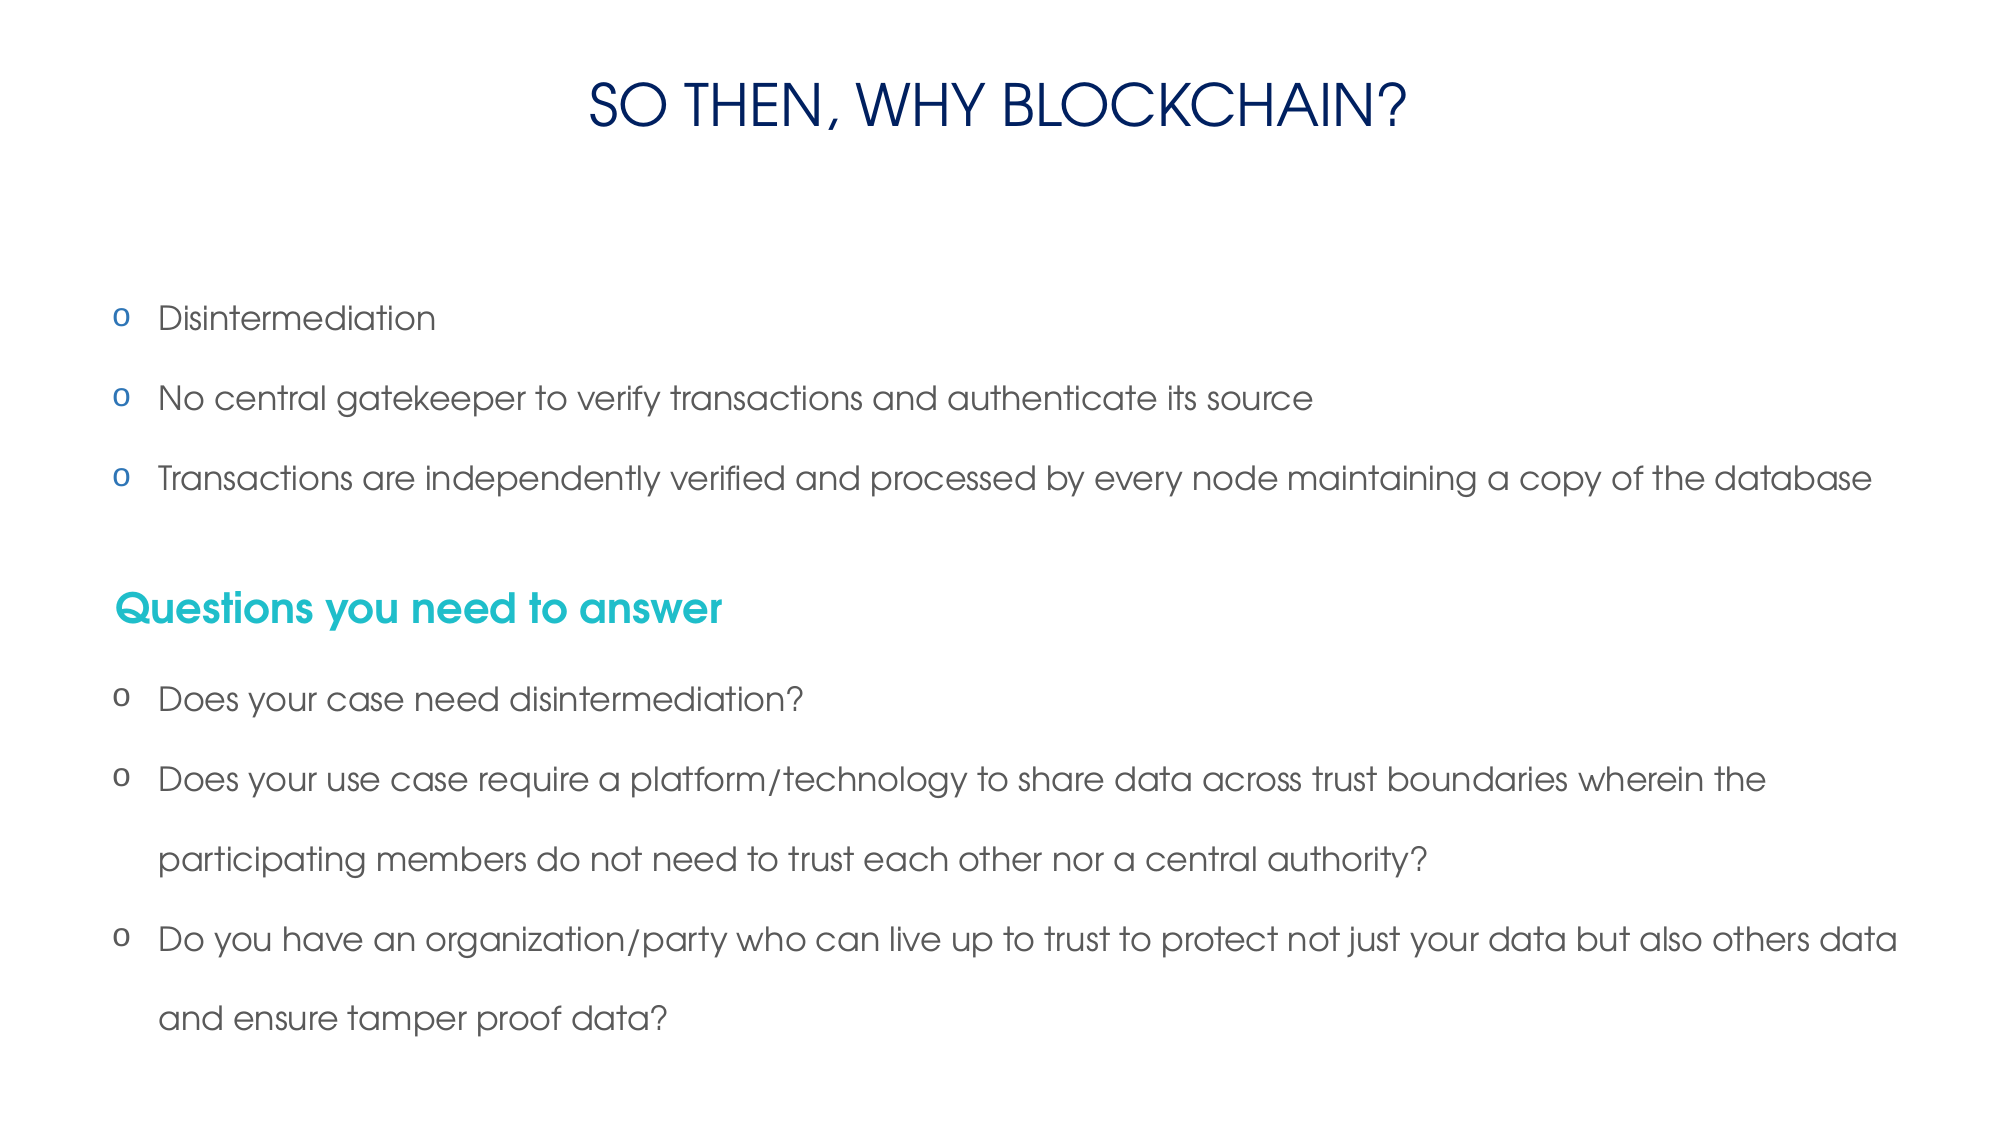

SO THEN, WHY BLOCKCHAIN?
Disintermediation
No central gatekeeper to verify transactions and authenticate its source
Transactions are independently verified and processed by every node maintaining a copy of the database
Questions you need to answer
Does your case need disintermediation?
Does your use case require a platform/technology to share data across trust boundaries wherein the participating members do not need to trust each other nor a central authority?
Do you have an organization/party who can live up to trust to protect not just your data but also others data and ensure tamper proof data?